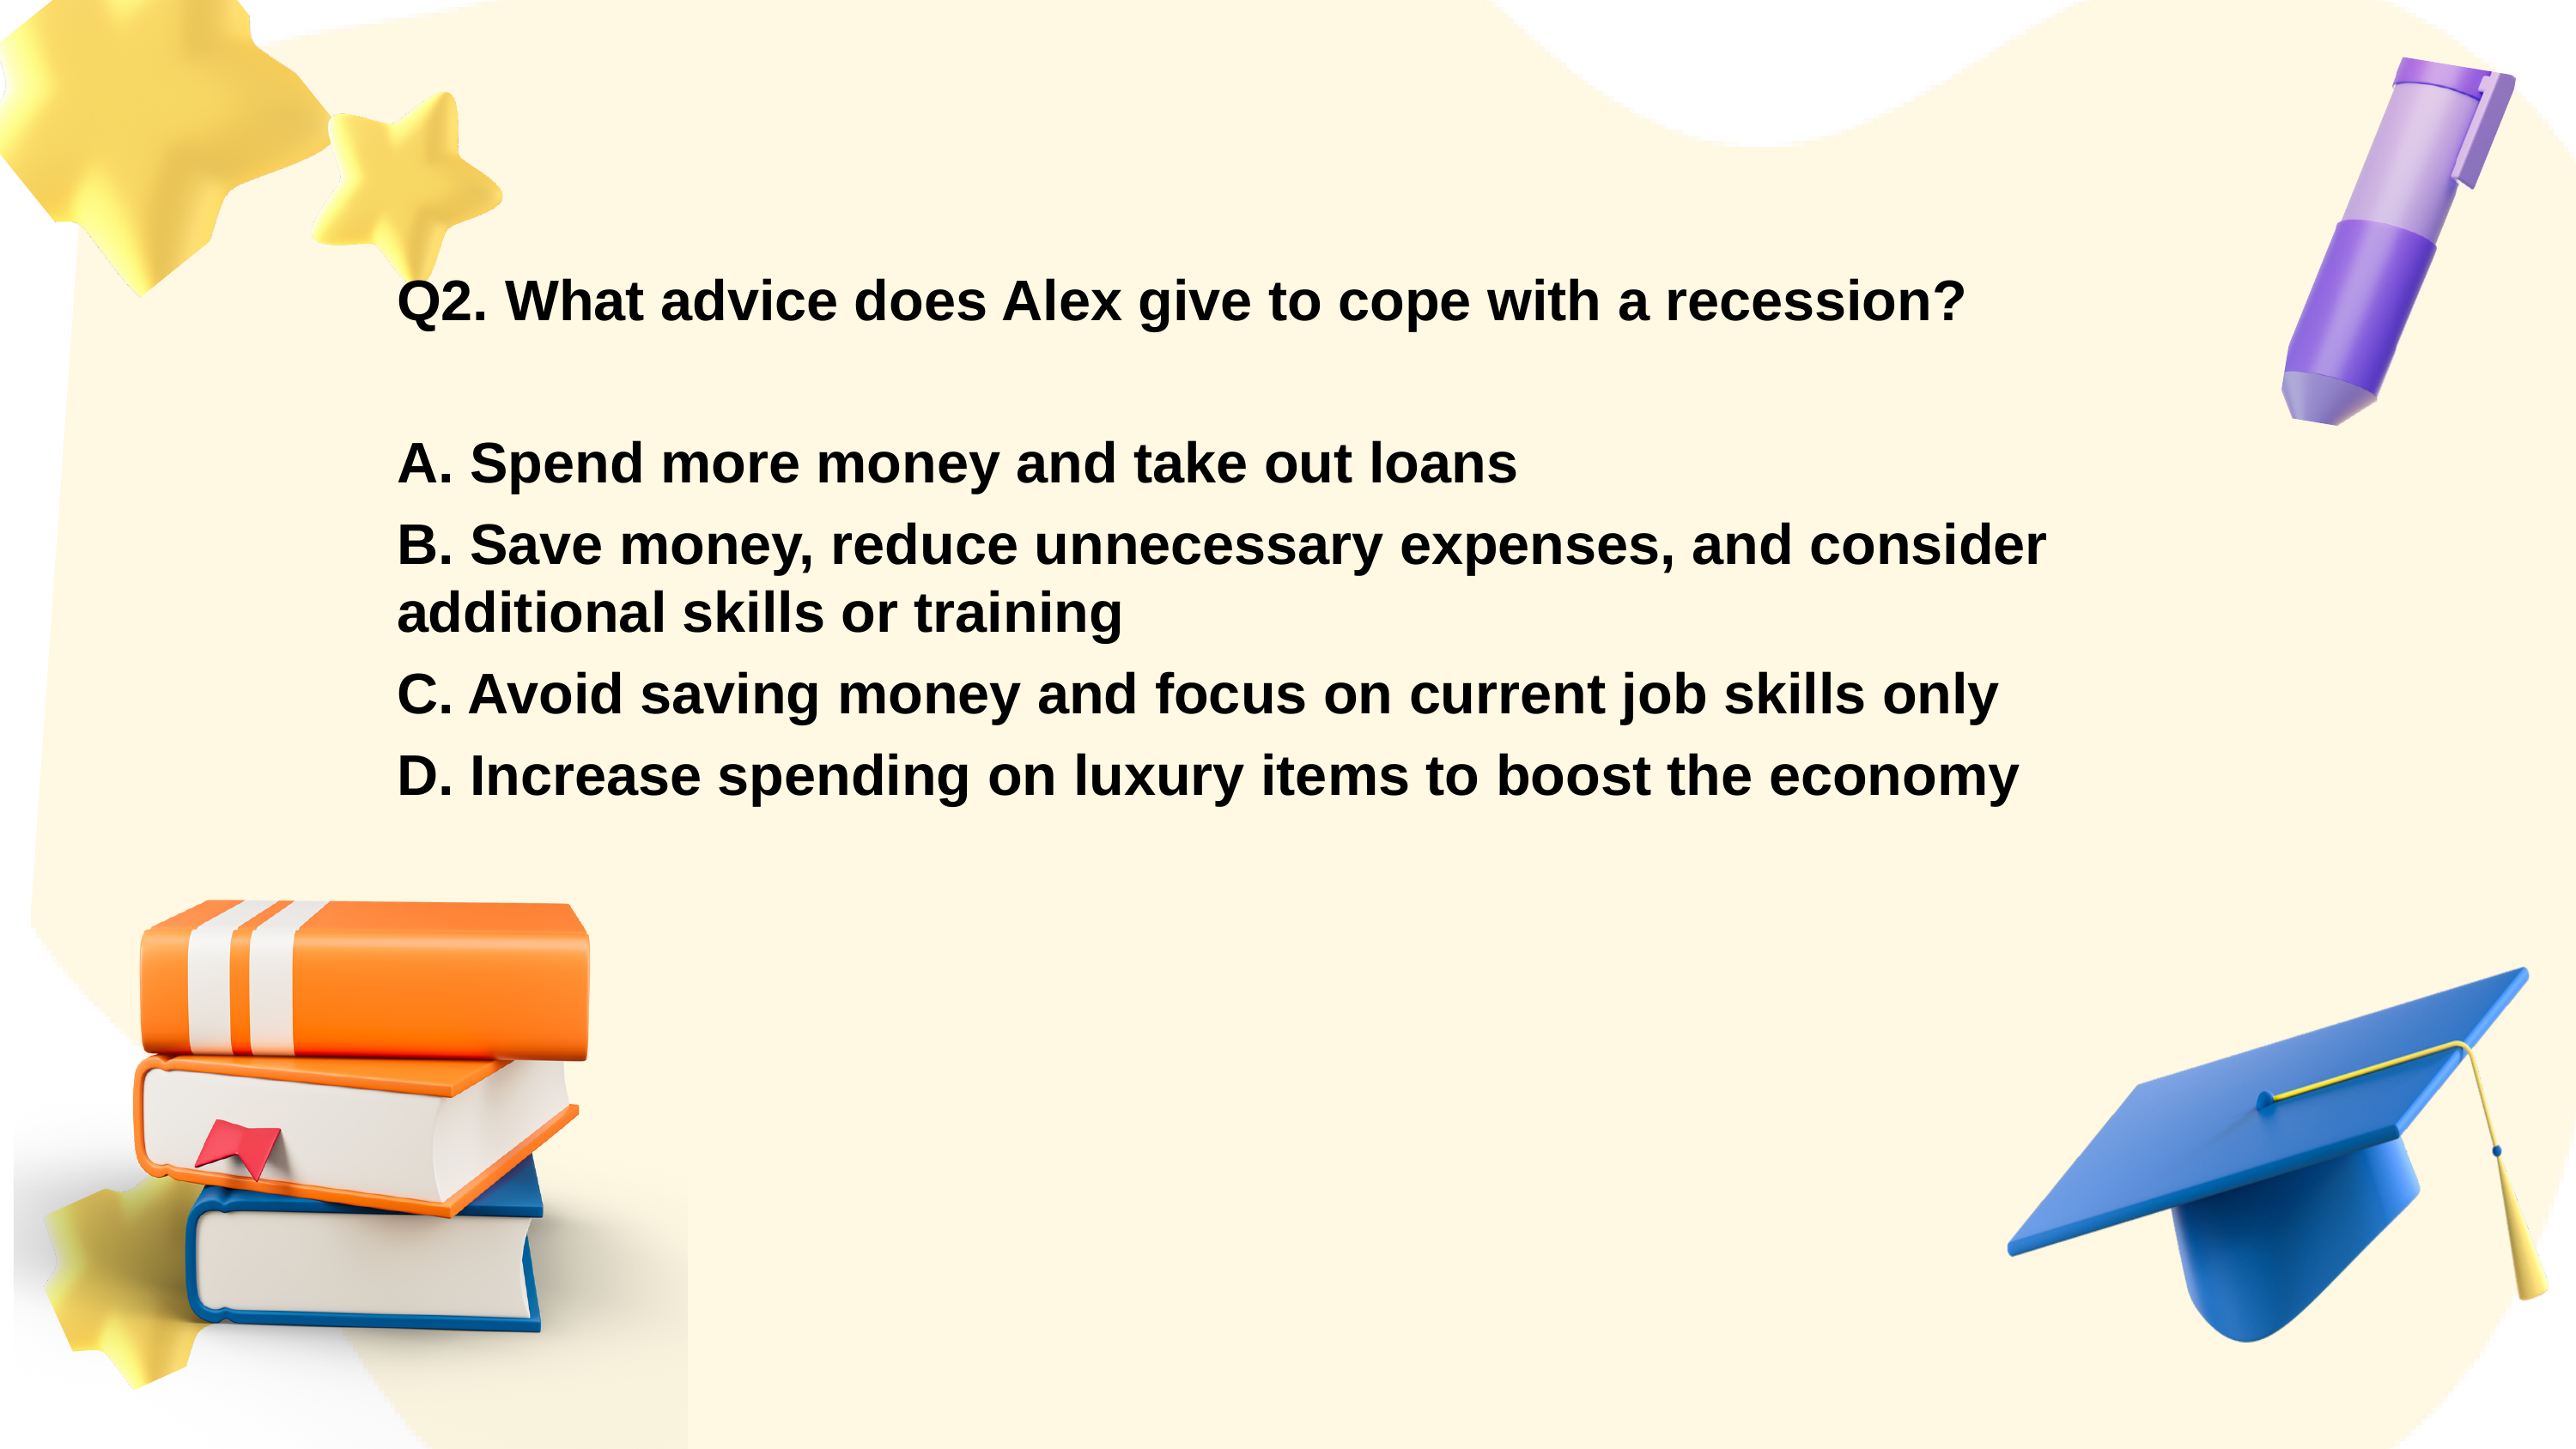

Q2. What advice does Alex give to cope with a recession?

A. Spend more money and take out loans
B. Save money, reduce unnecessary expenses, and consider additional skills or training
C. Avoid saving money and focus on current job skills only
D. Increase spending on luxury items to boost the economy